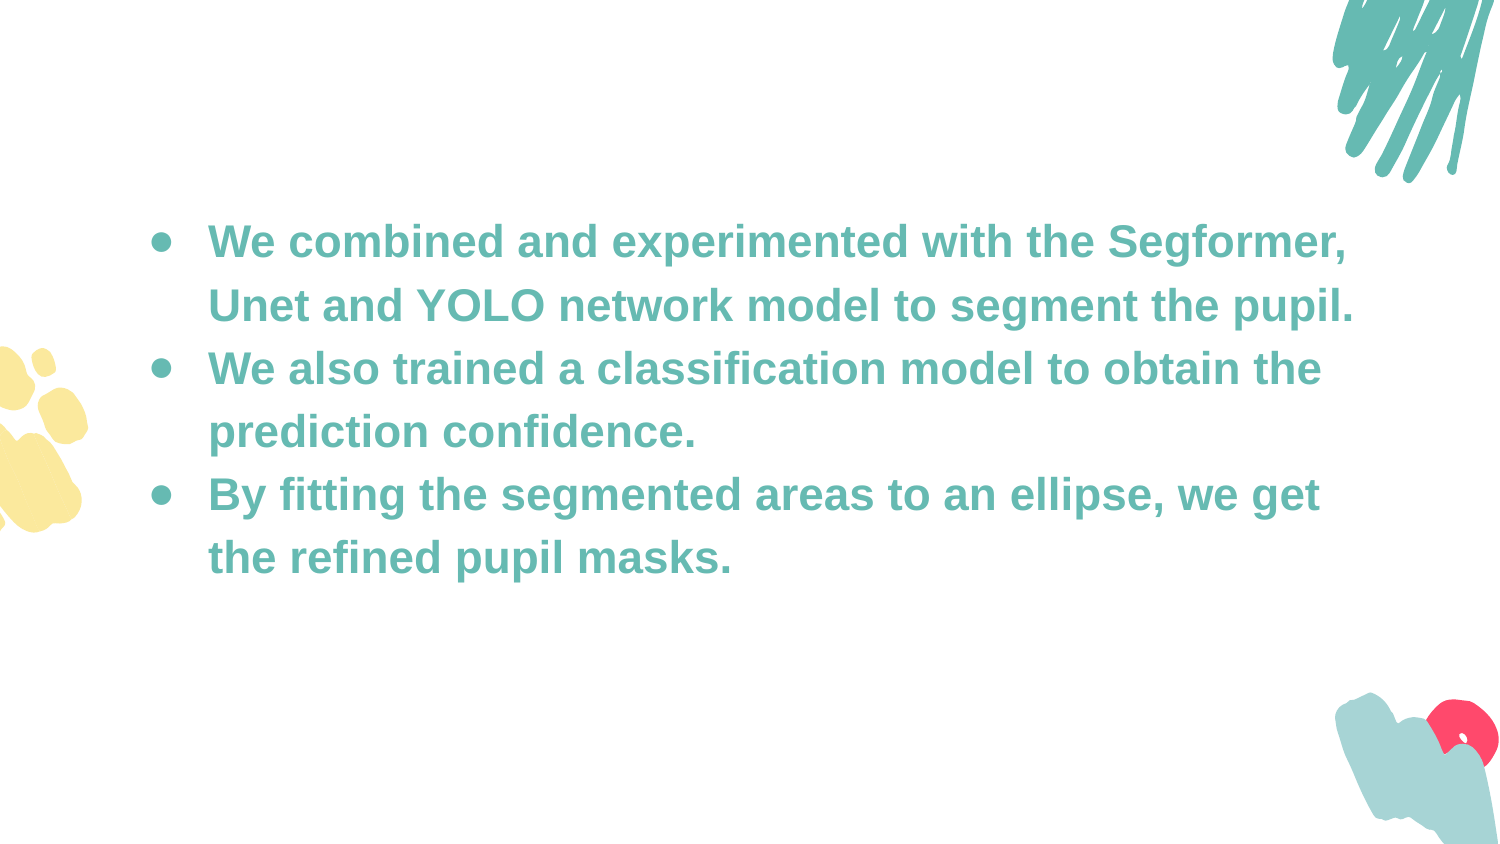

We combined and experimented with the Segformer, Unet and YOLO network model to segment the pupil.
We also trained a classification model to obtain the prediction confidence.
By fitting the segmented areas to an ellipse, we get the refined pupil masks.